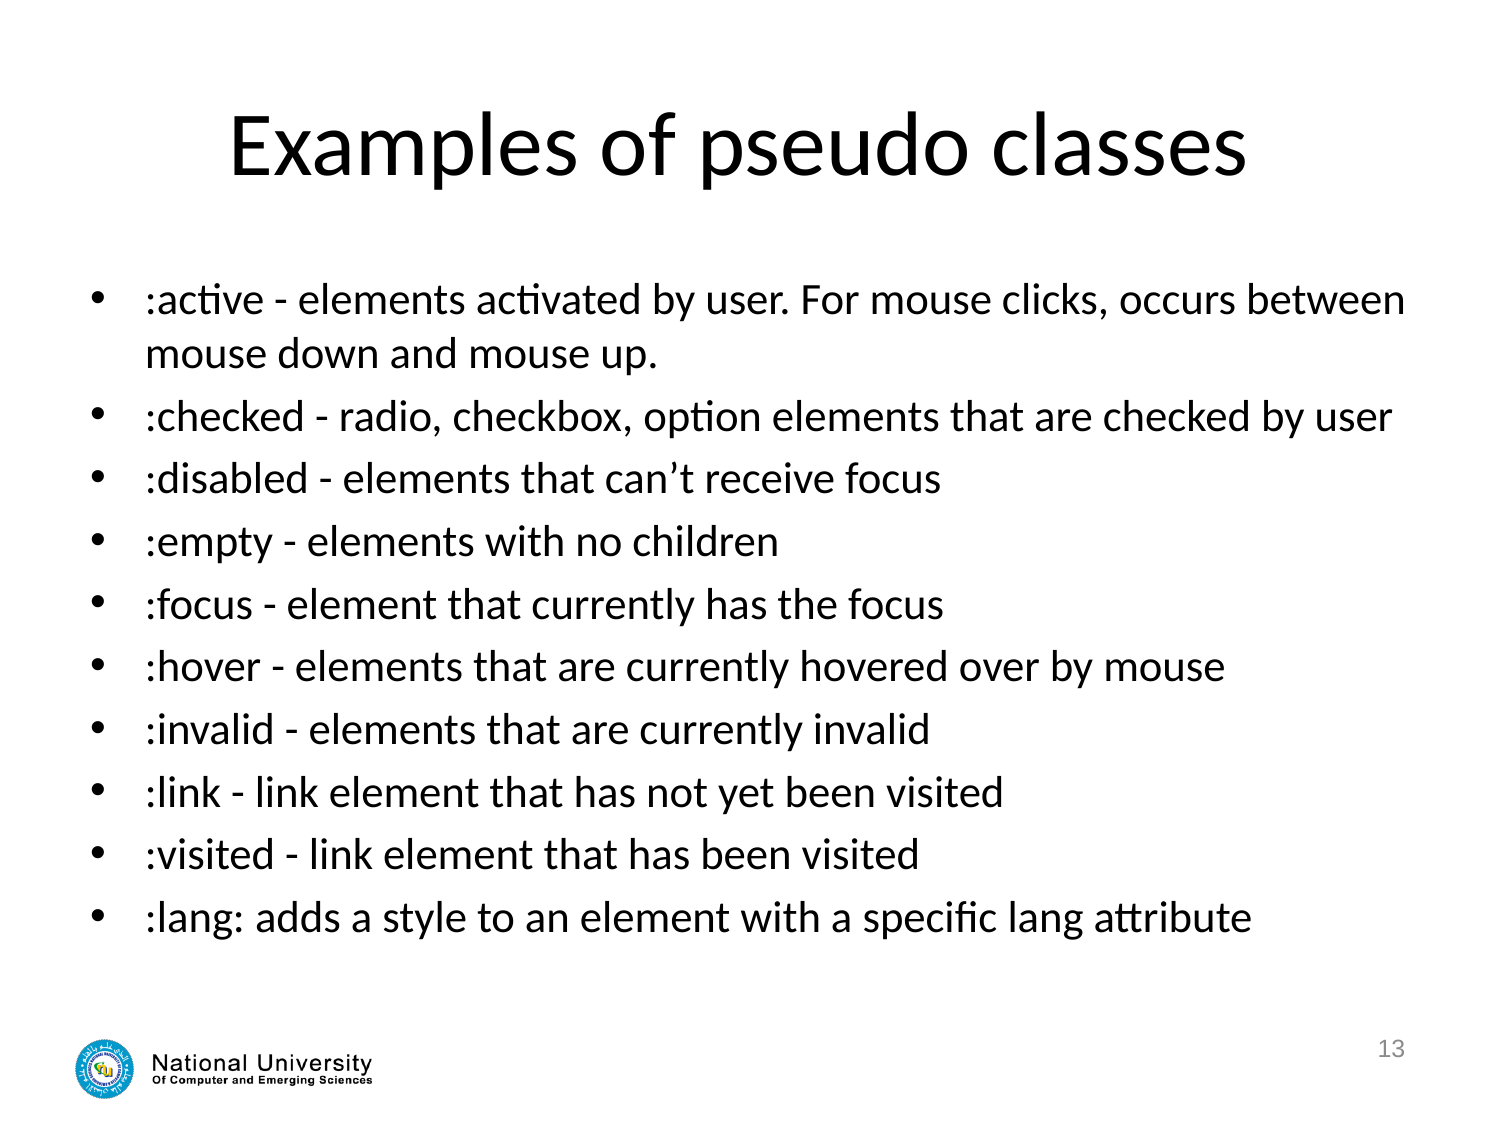

# Examples of pseudo classes
:active - elements activated by user. For mouse clicks, occurs between mouse down and mouse up.
:checked - radio, checkbox, option elements that are checked by user
:disabled - elements that can’t receive focus
:empty - elements with no children
:focus - element that currently has the focus
:hover - elements that are currently hovered over by mouse
:invalid - elements that are currently invalid
:link - link element that has not yet been visited
:visited - link element that has been visited
:lang: adds a style to an element with a specific lang attribute
13